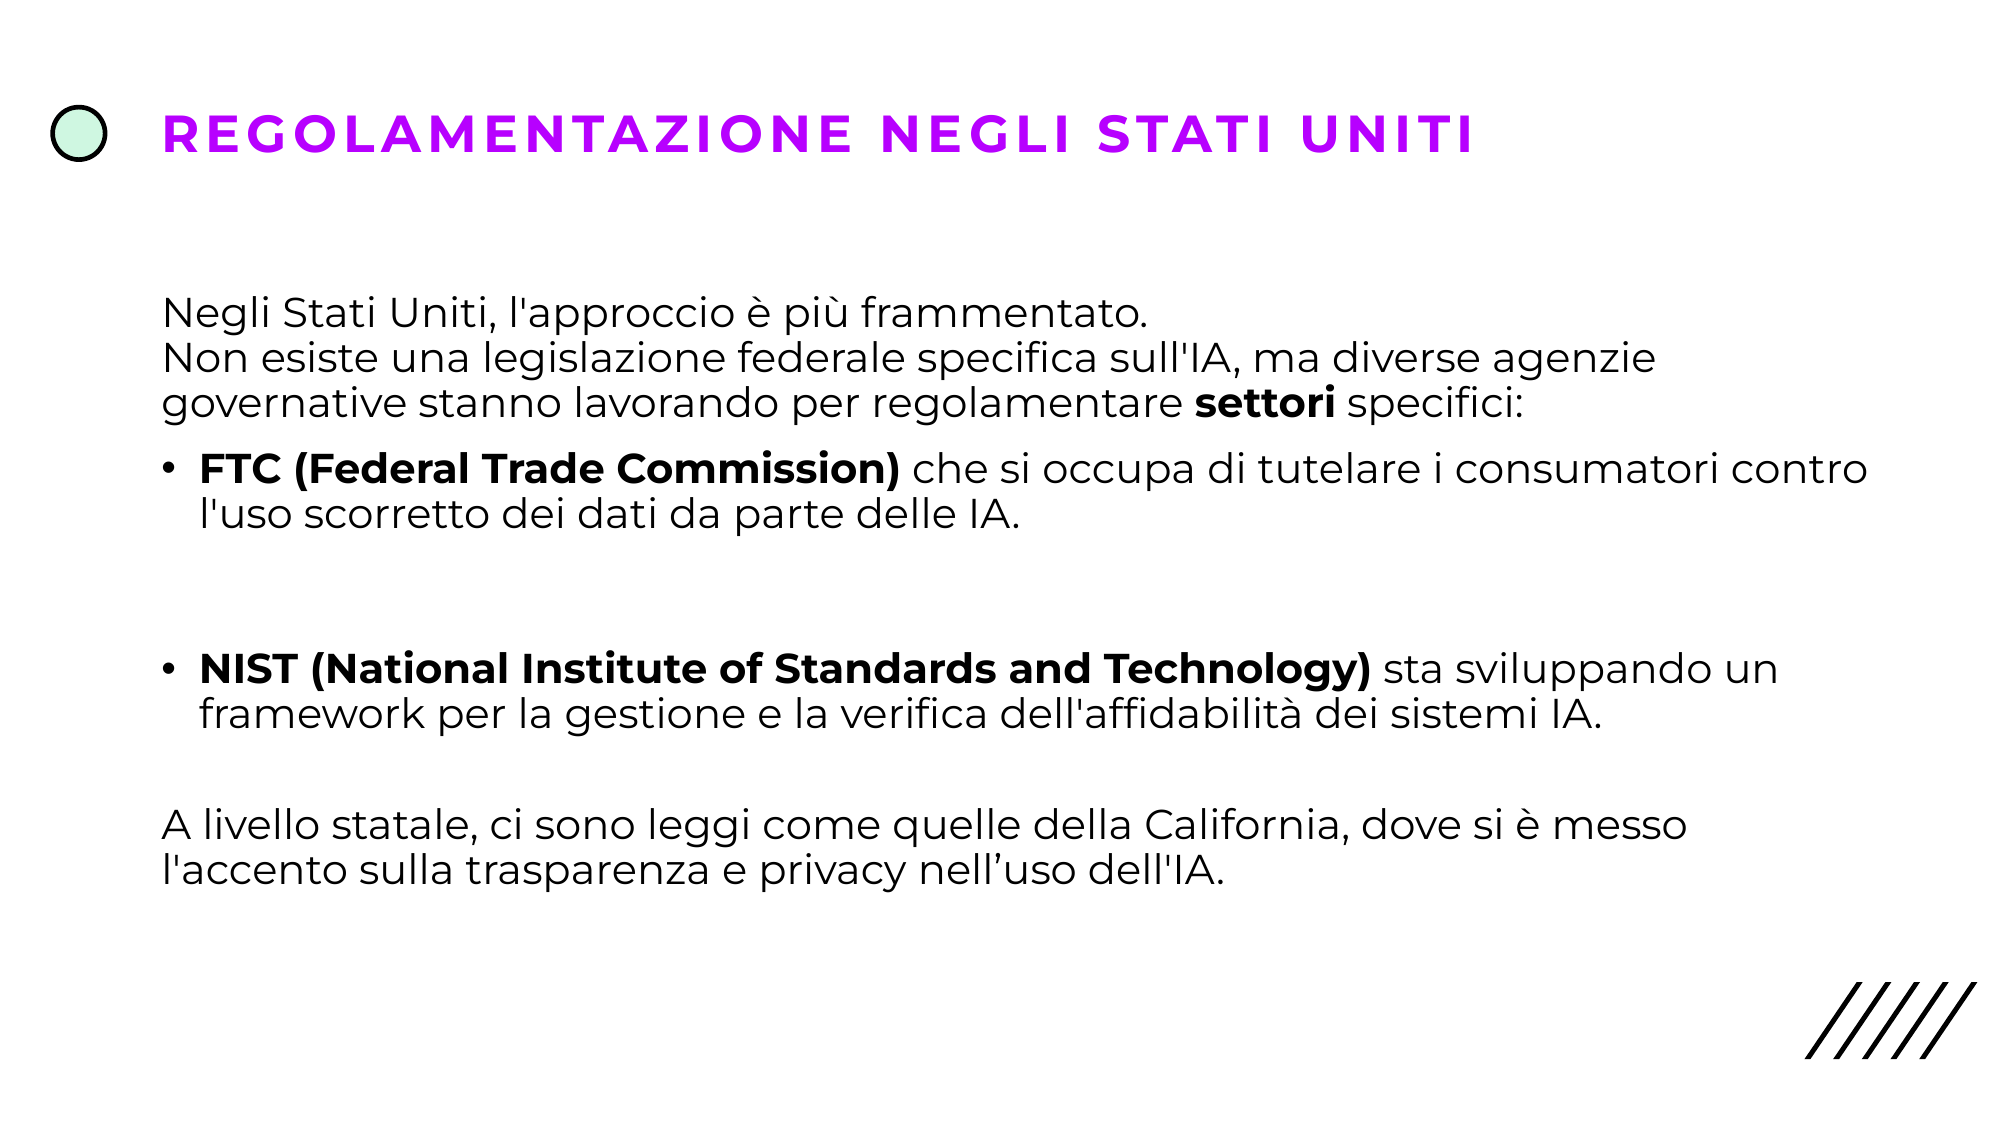

Regolamentazione negli Stati Uniti
Negli Stati Uniti, l'approccio è più frammentato.
Non esiste una legislazione federale specifica sull'IA, ma diverse agenzie governative stanno lavorando per regolamentare settori specifici:
FTC (Federal Trade Commission) che si occupa di tutelare i consumatori contro l'uso scorretto dei dati da parte delle IA.
NIST (National Institute of Standards and Technology) sta sviluppando un framework per la gestione e la verifica dell'affidabilità dei sistemi IA.
A livello statale, ci sono leggi come quelle della California, dove si è messo l'accento sulla trasparenza e privacy nell’uso dell'IA.